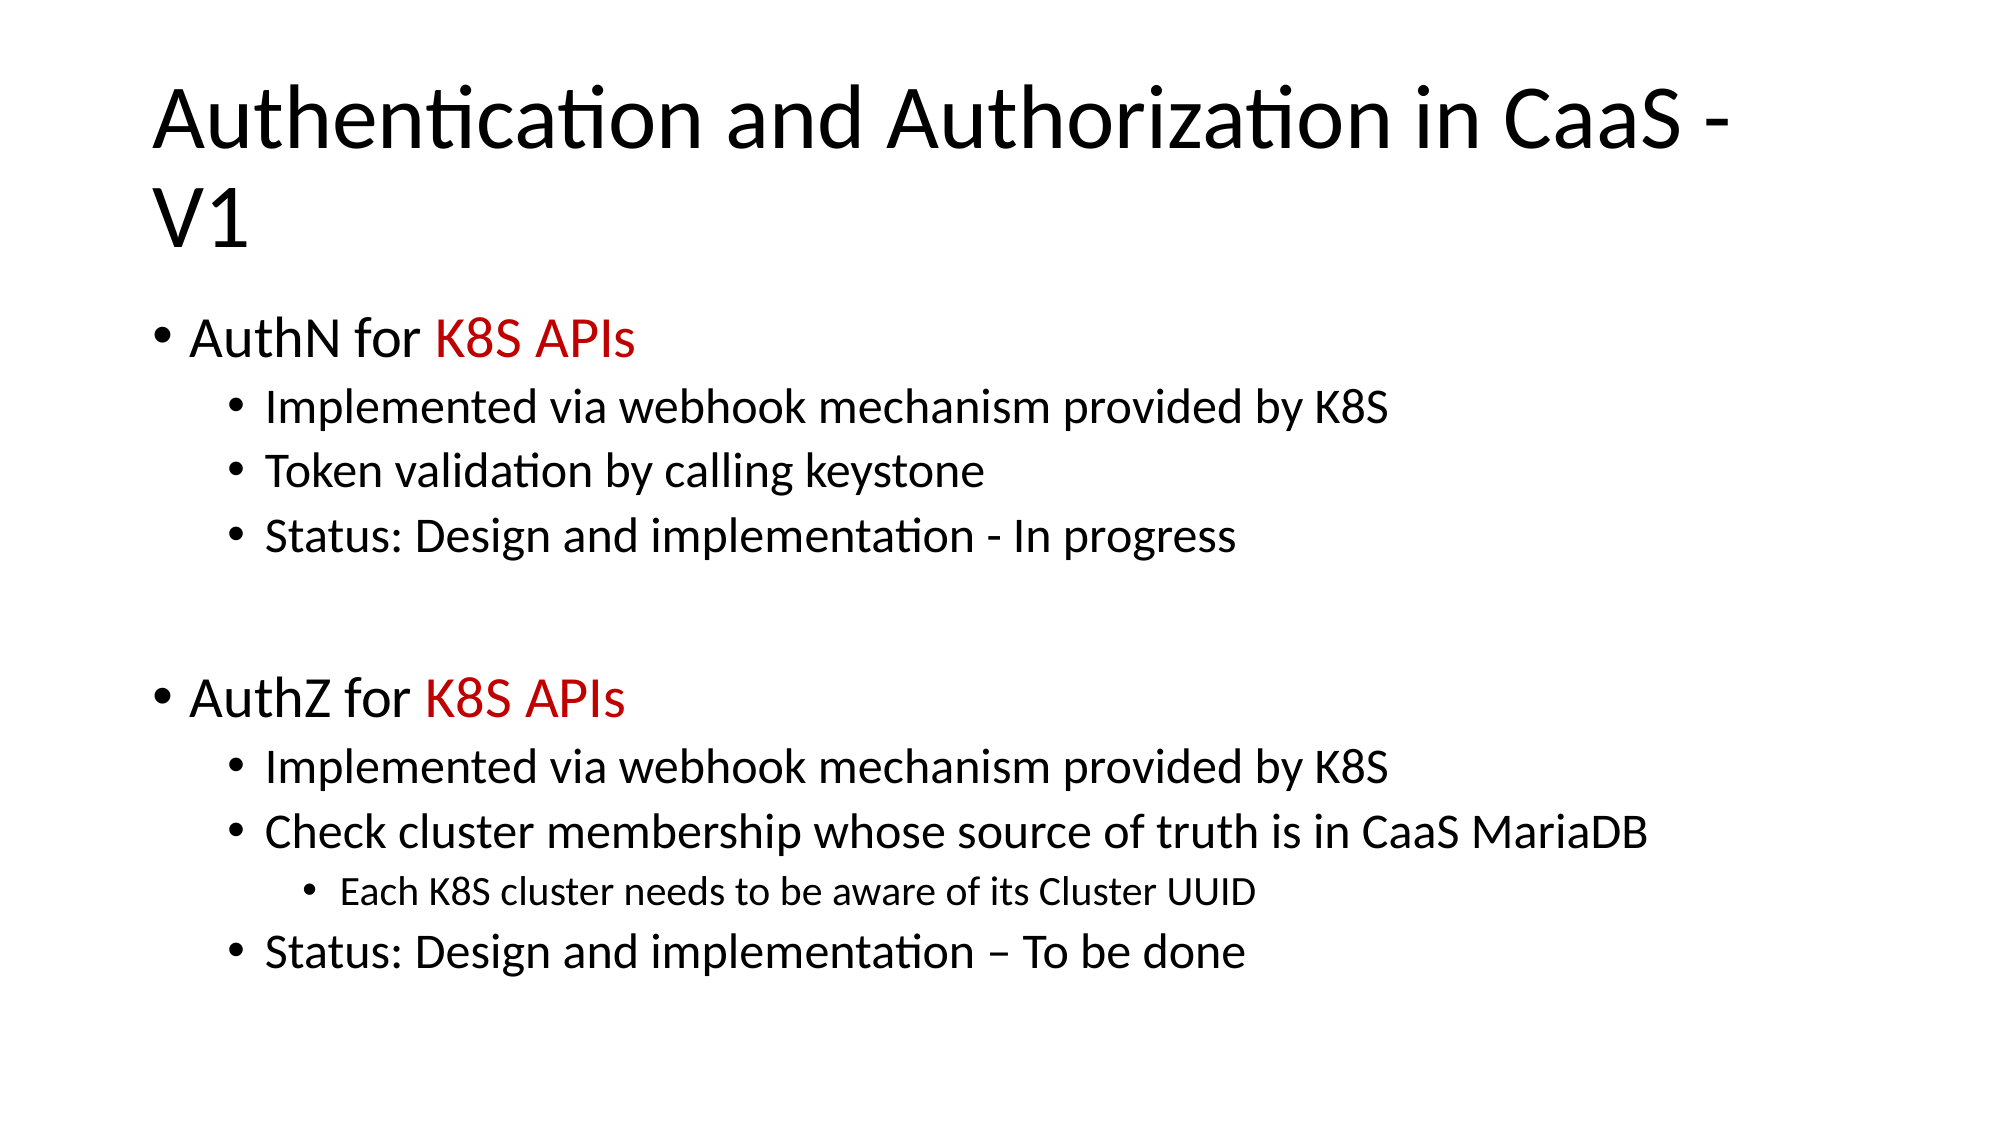

# Authentication and Authorization in CaaS - V1
AuthN for K8S APIs
Implemented via webhook mechanism provided by K8S
Token validation by calling keystone
Status: Design and implementation - In progress

AuthZ for K8S APIs
Implemented via webhook mechanism provided by K8S
Check cluster membership whose source of truth is in CaaS MariaDB
Each K8S cluster needs to be aware of its Cluster UUID
Status: Design and implementation – To be done